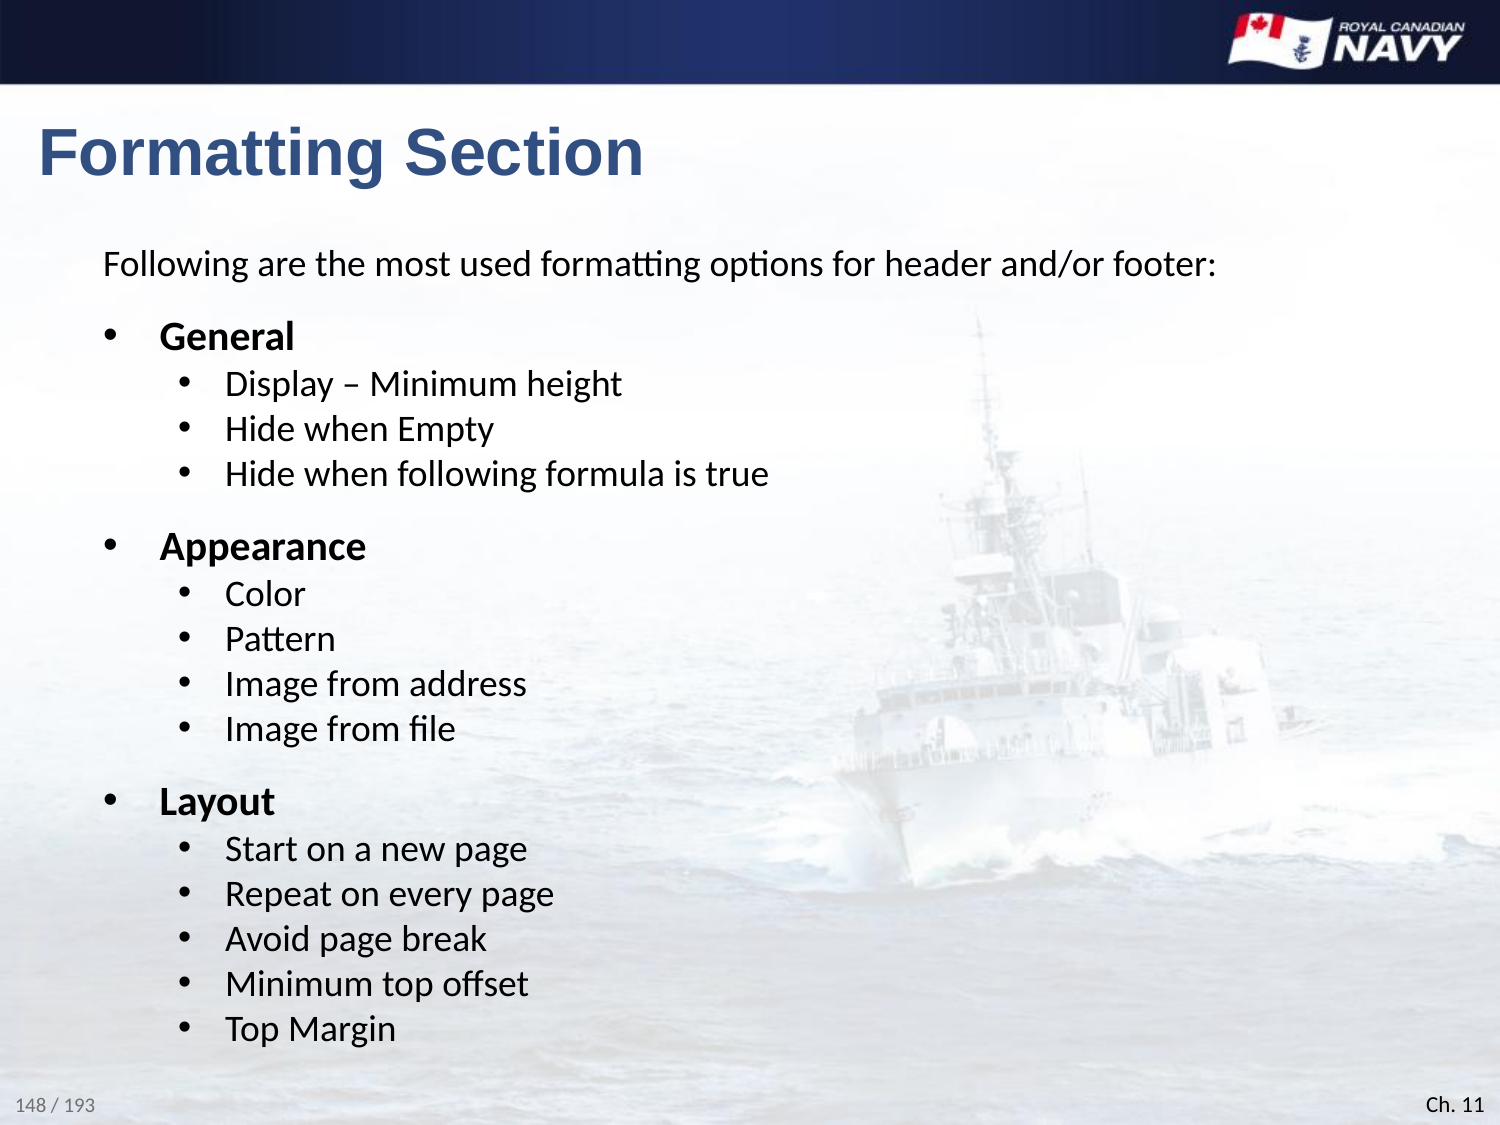

# Formatting Section
Following are the most used formatting options for header and/or footer:
General
Display – Minimum height
Hide when Empty
Hide when following formula is true
Appearance
Color
Pattern
Image from address
Image from file
Layout
Start on a new page
Repeat on every page
Avoid page break
Minimum top offset
Top Margin
Ch. 11
148 / 193